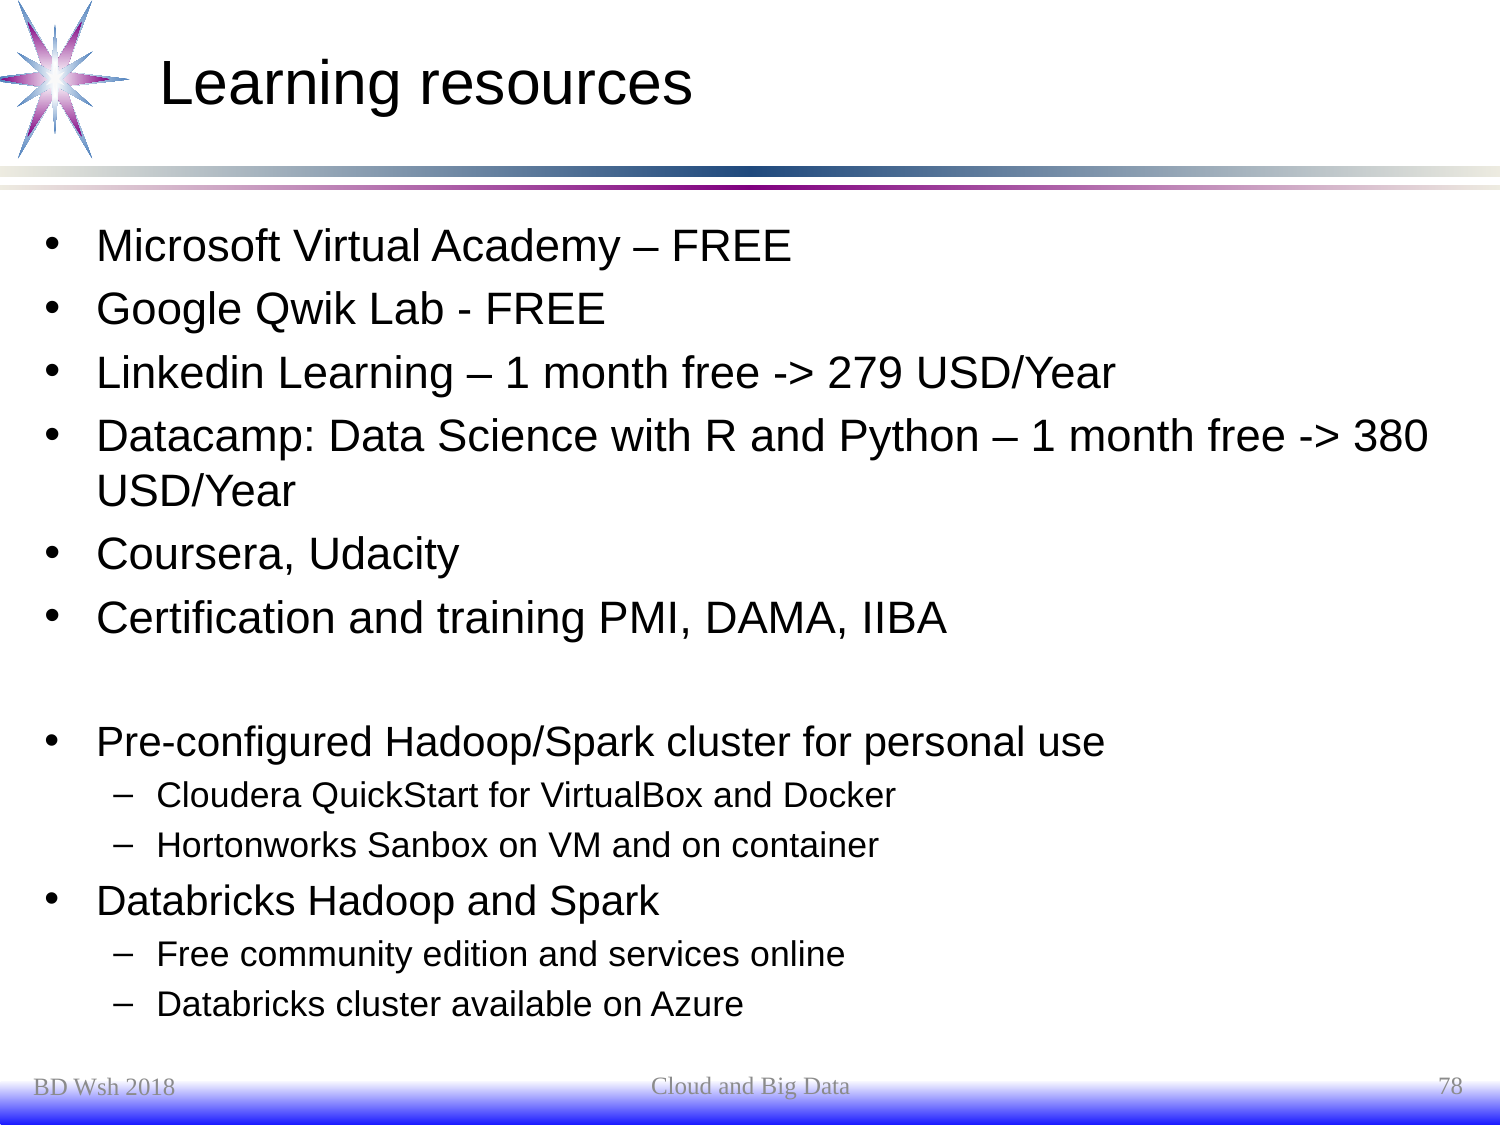

# Learning resources
Microsoft Virtual Academy – FREE
Google Qwik Lab - FREE
Linkedin Learning – 1 month free -> 279 USD/Year
Datacamp: Data Science with R and Python – 1 month free -> 380 USD/Year
Coursera, Udacity
Certification and training PMI, DAMA, IIBA

Pre-configured Hadoop/Spark cluster for personal use
Cloudera QuickStart for VirtualBox and Docker
Hortonworks Sanbox on VM and on container
Databricks Hadoop and Spark
Free community edition and services online
Databricks cluster available on Azure
Cloud and Big Data
78
BD Wsh 2018